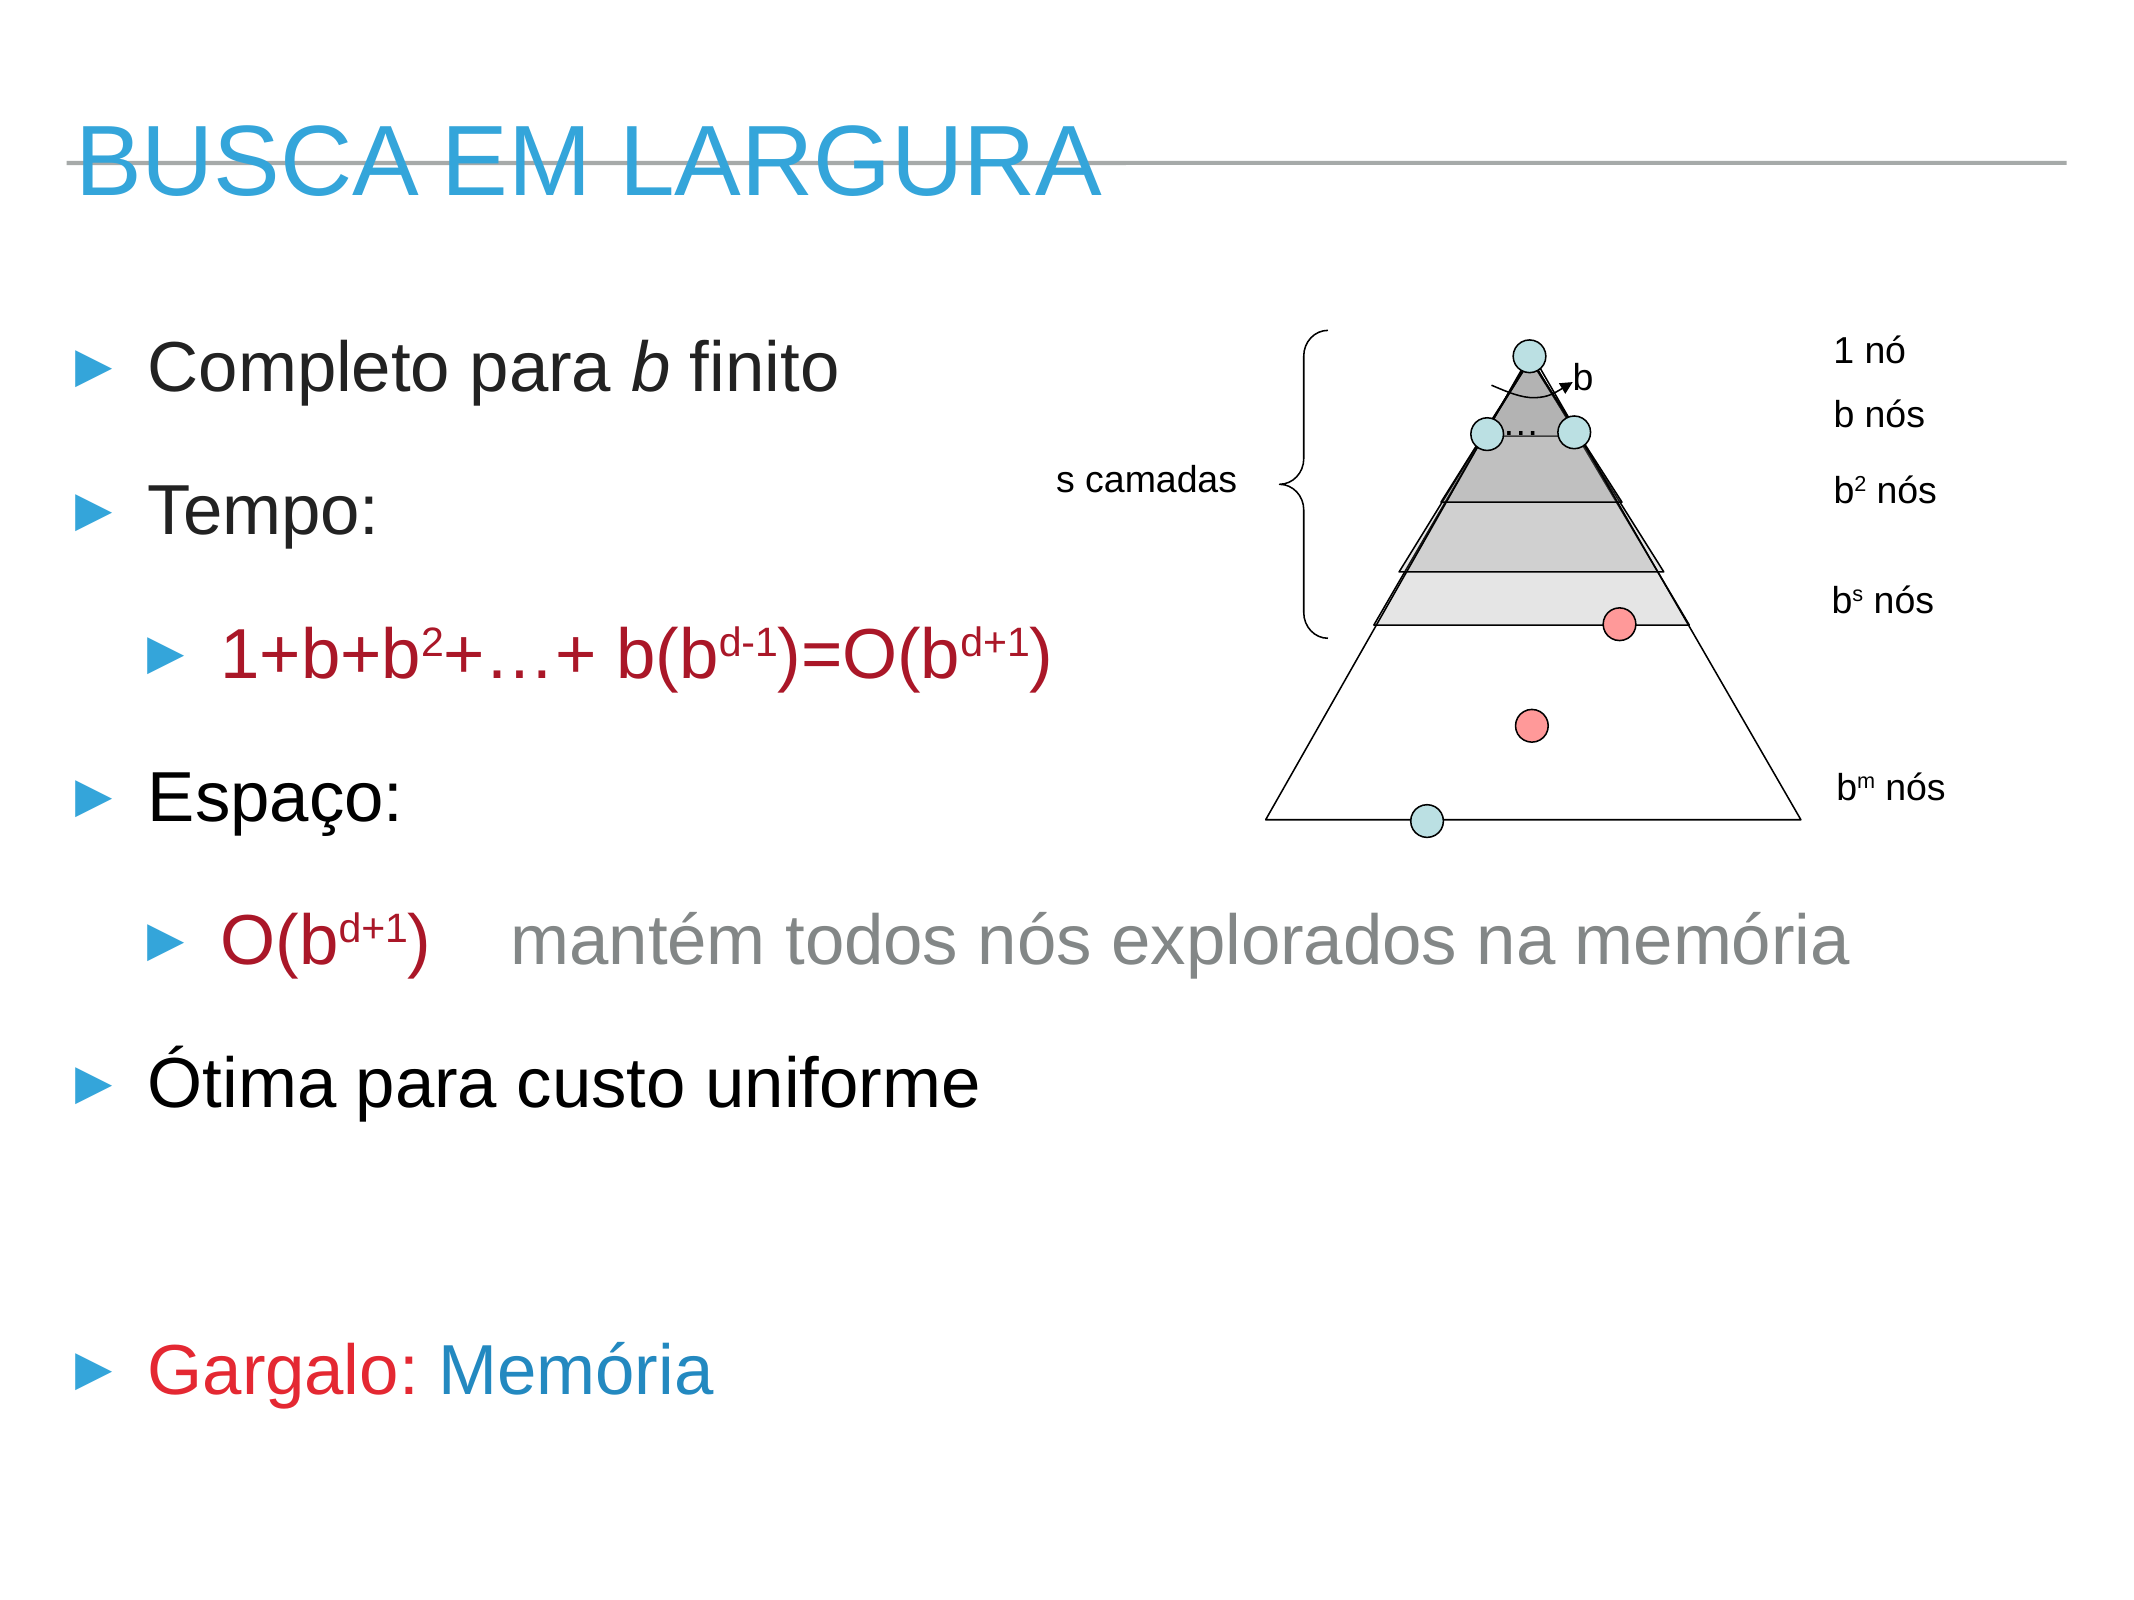

busca em largura
Completo para b finito
Tempo:
1+b+b2+…+ b(bd-1)=O(bd+1)
Espaço:
O(bd+1)    mantém todos nós explorados na memória
Ótima para custo uniforme

Gargalo: Memória
1 nó

b

b nós
…

s camadas
b2 nós
bs nós

bm nós